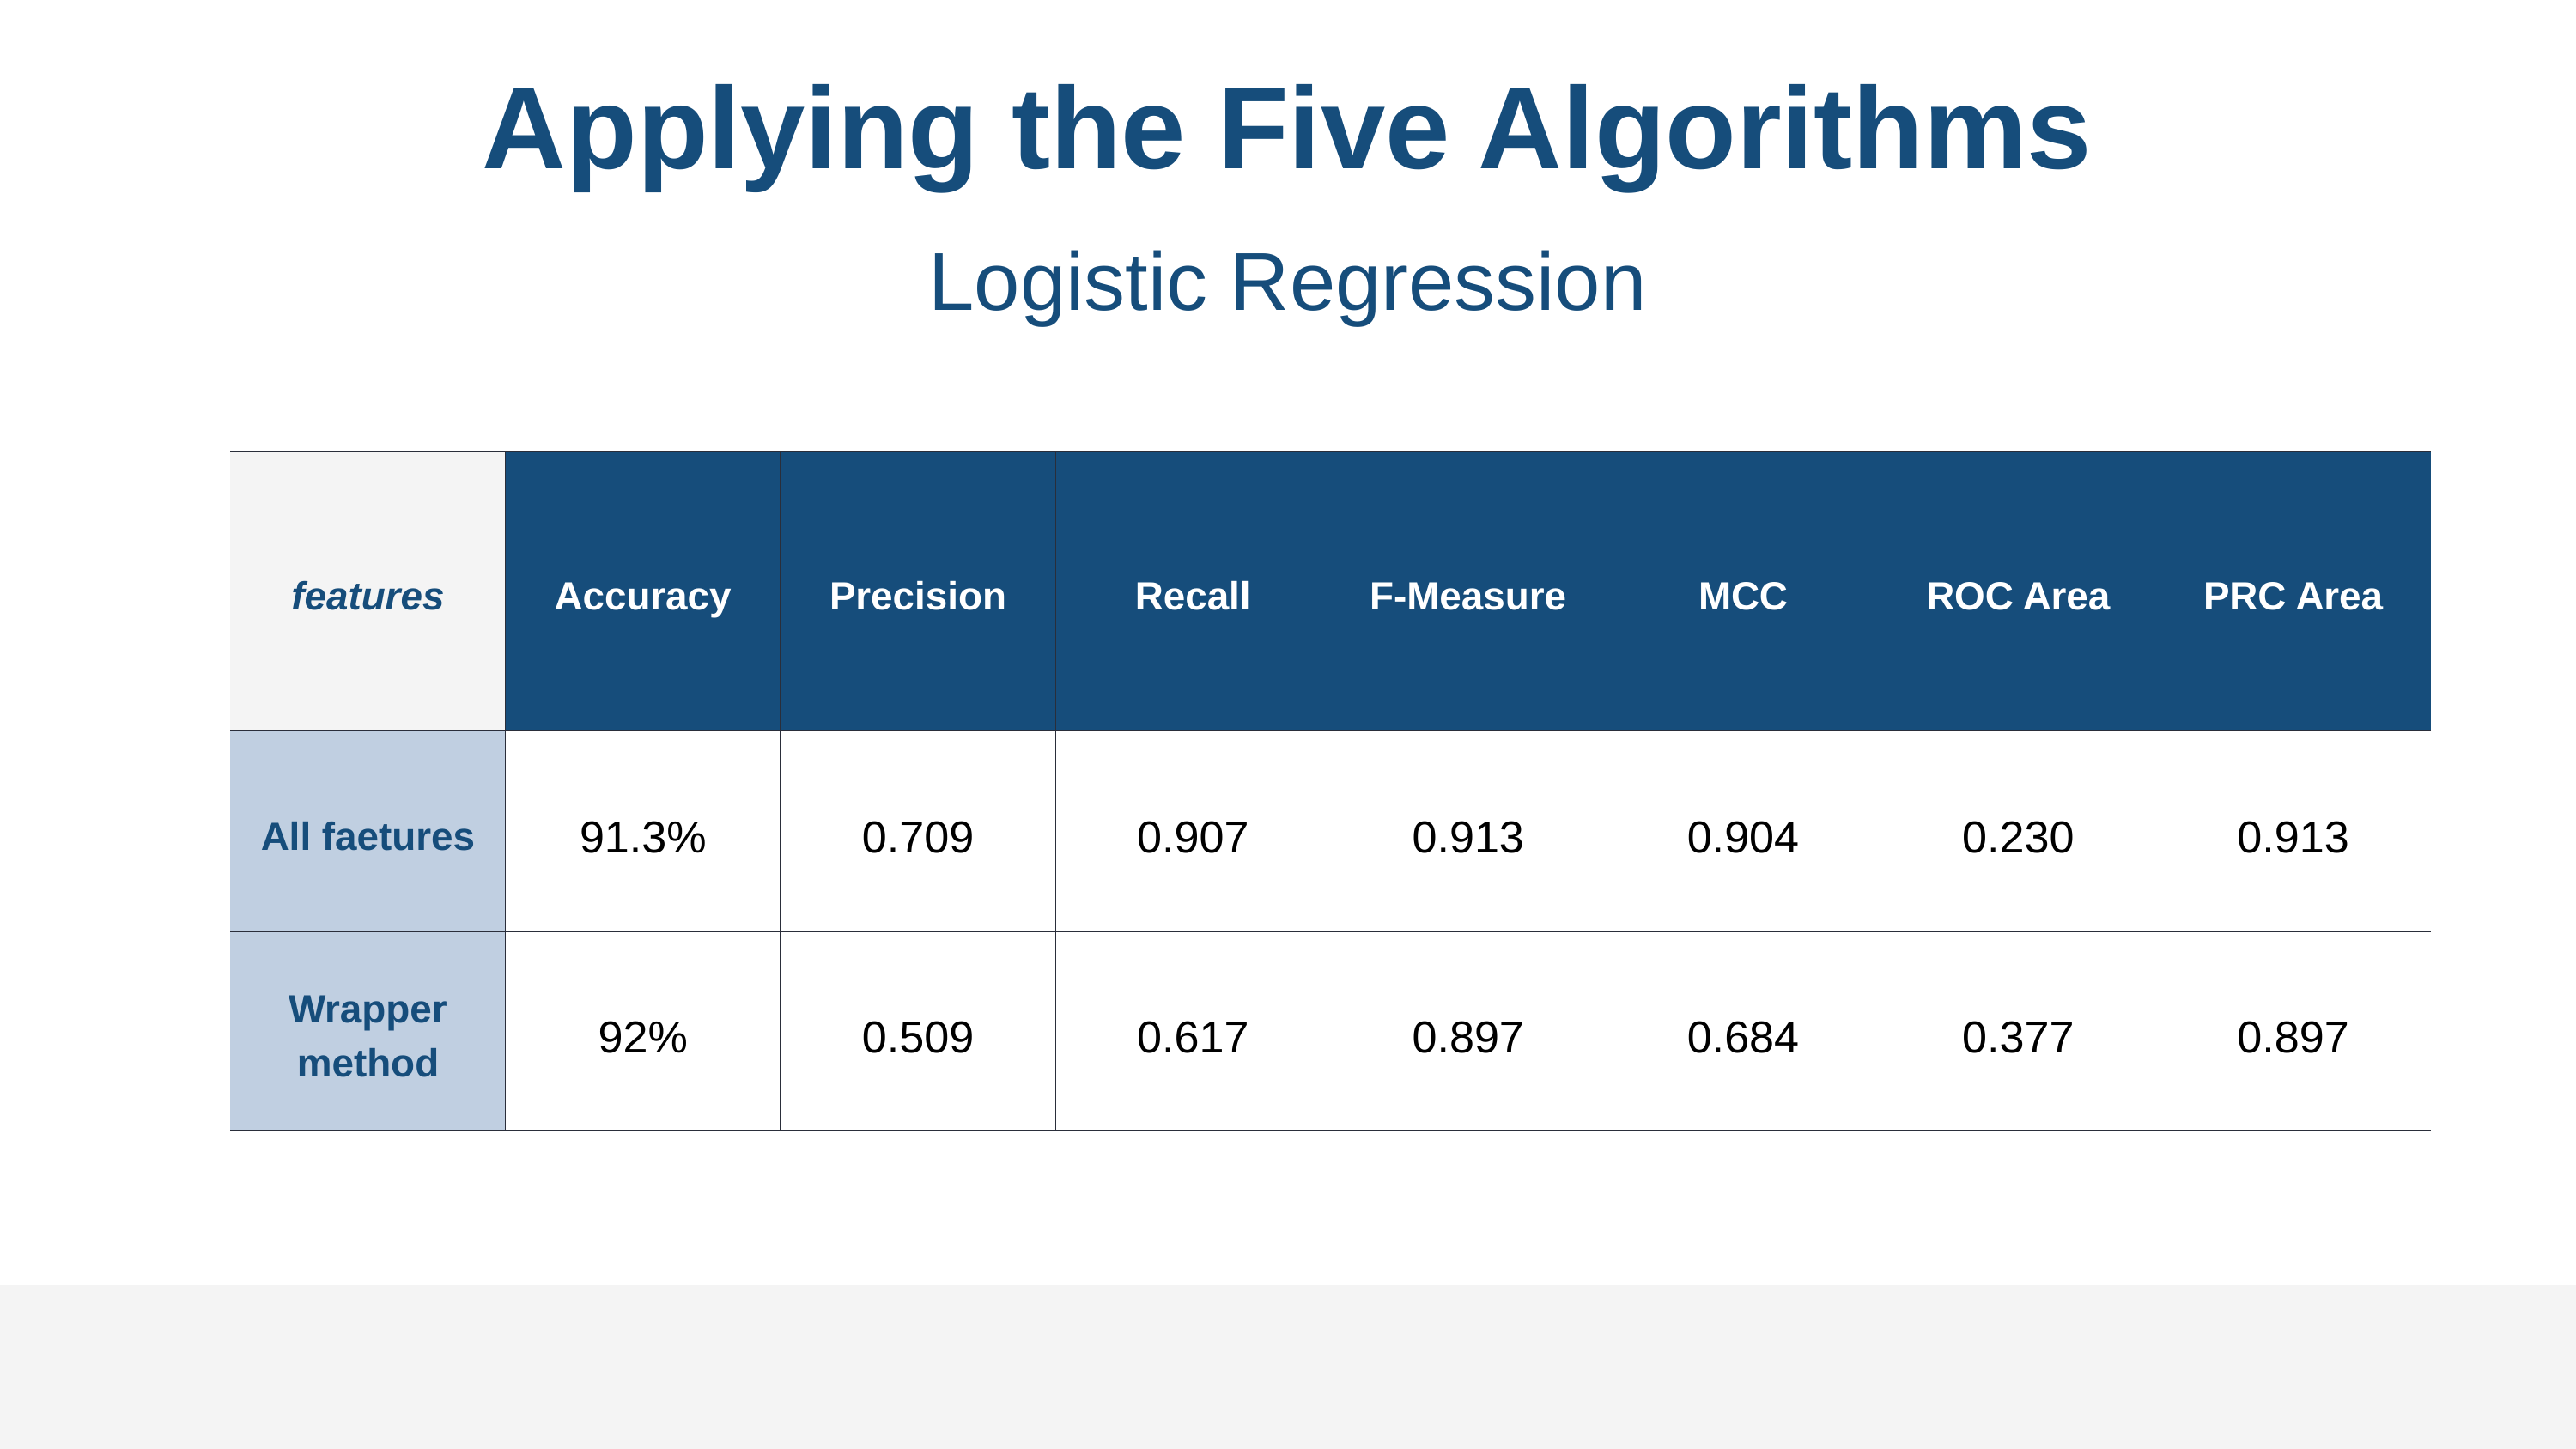

Applying the Five Algorithms
Logistic Regression
| features | Accuracy | Precision | Recall | F-Measure | MCC | ROC Area | PRC Area |
| --- | --- | --- | --- | --- | --- | --- | --- |
| All faetures | 91.3% | 0.709 | 0.907 | 0.913 | 0.904 | 0.230 | 0.913 |
| Wrapper method | 92% | 0.509 | 0.617 | 0.897 | 0.684 | 0.377 | 0.897 |